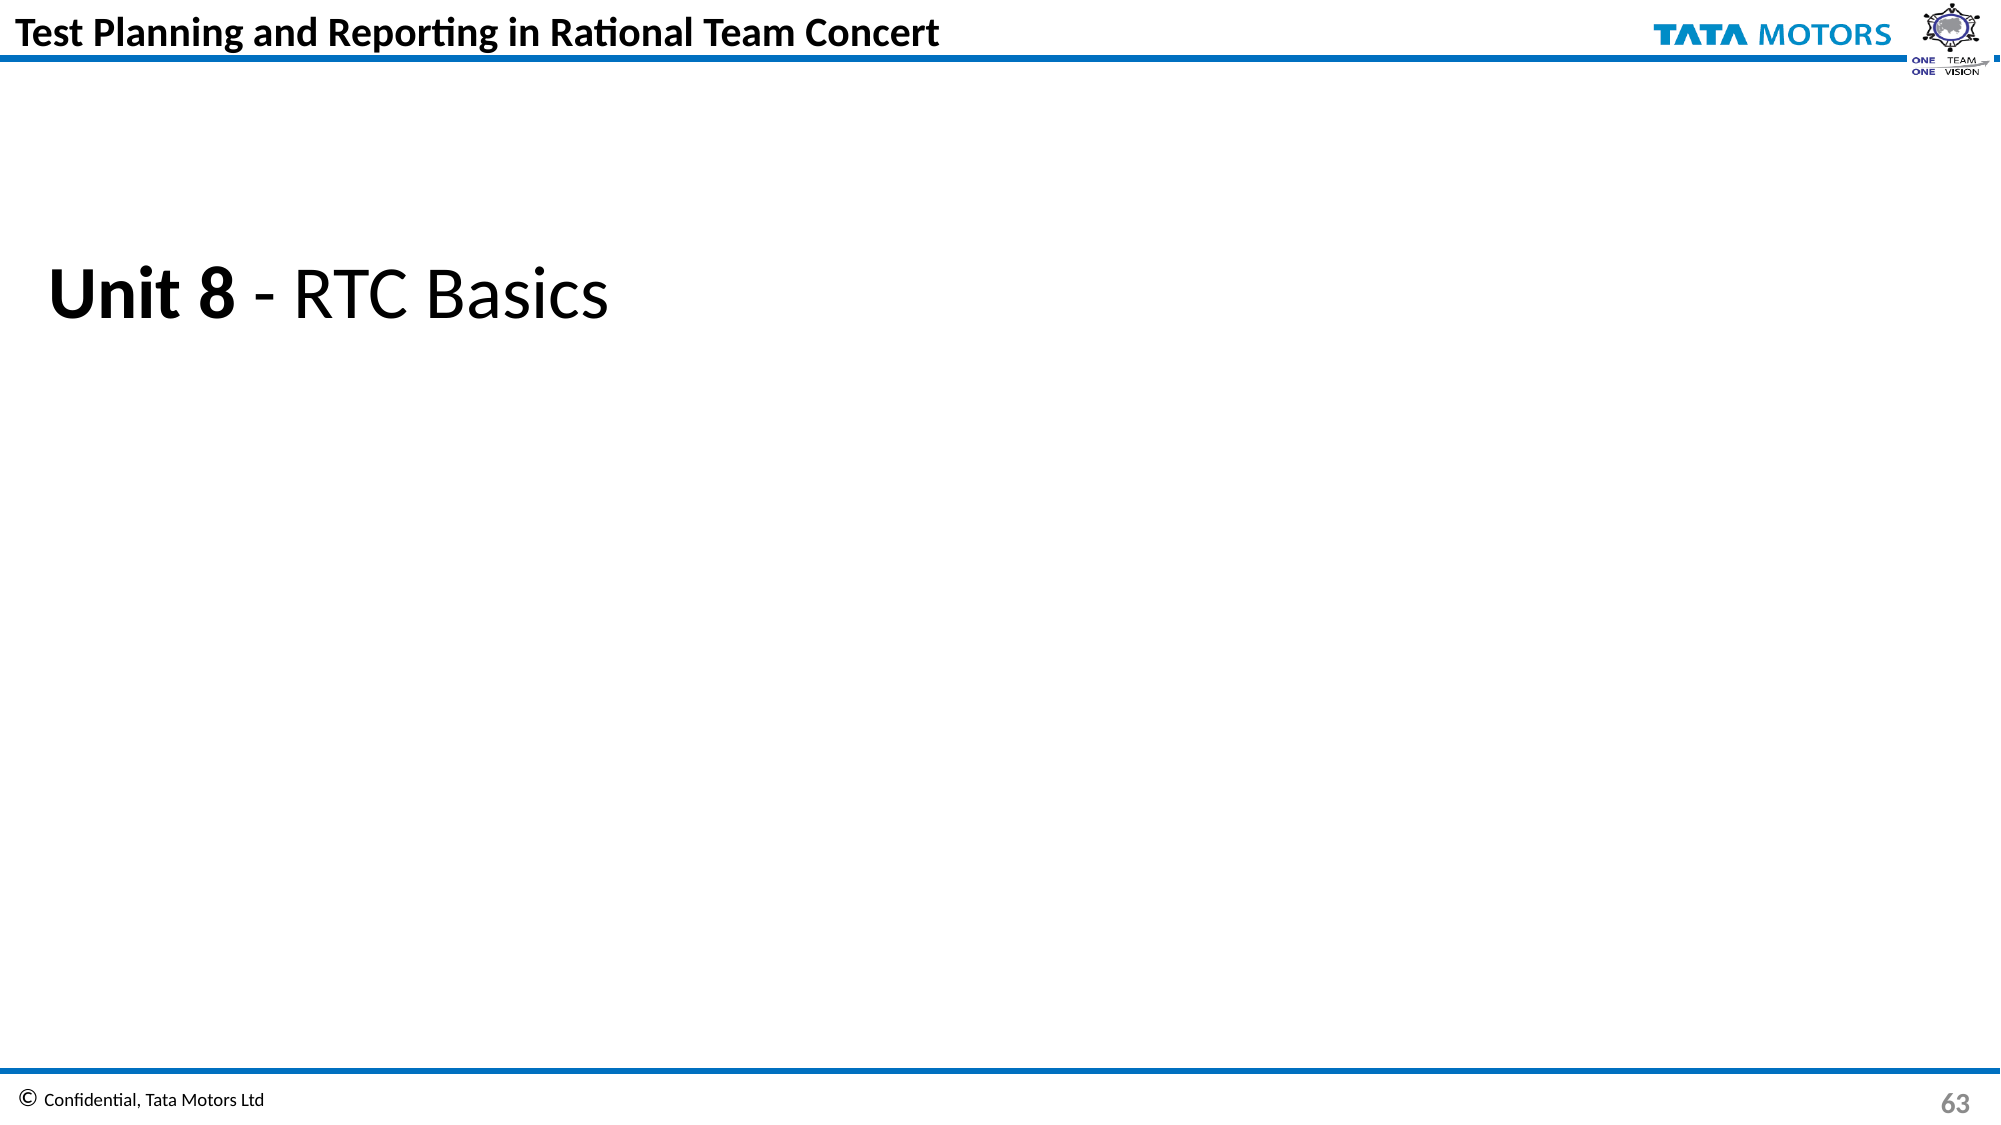

# Test Planning and Reporting in Rational Team Concert

Unit 8 - RTC Basics
63